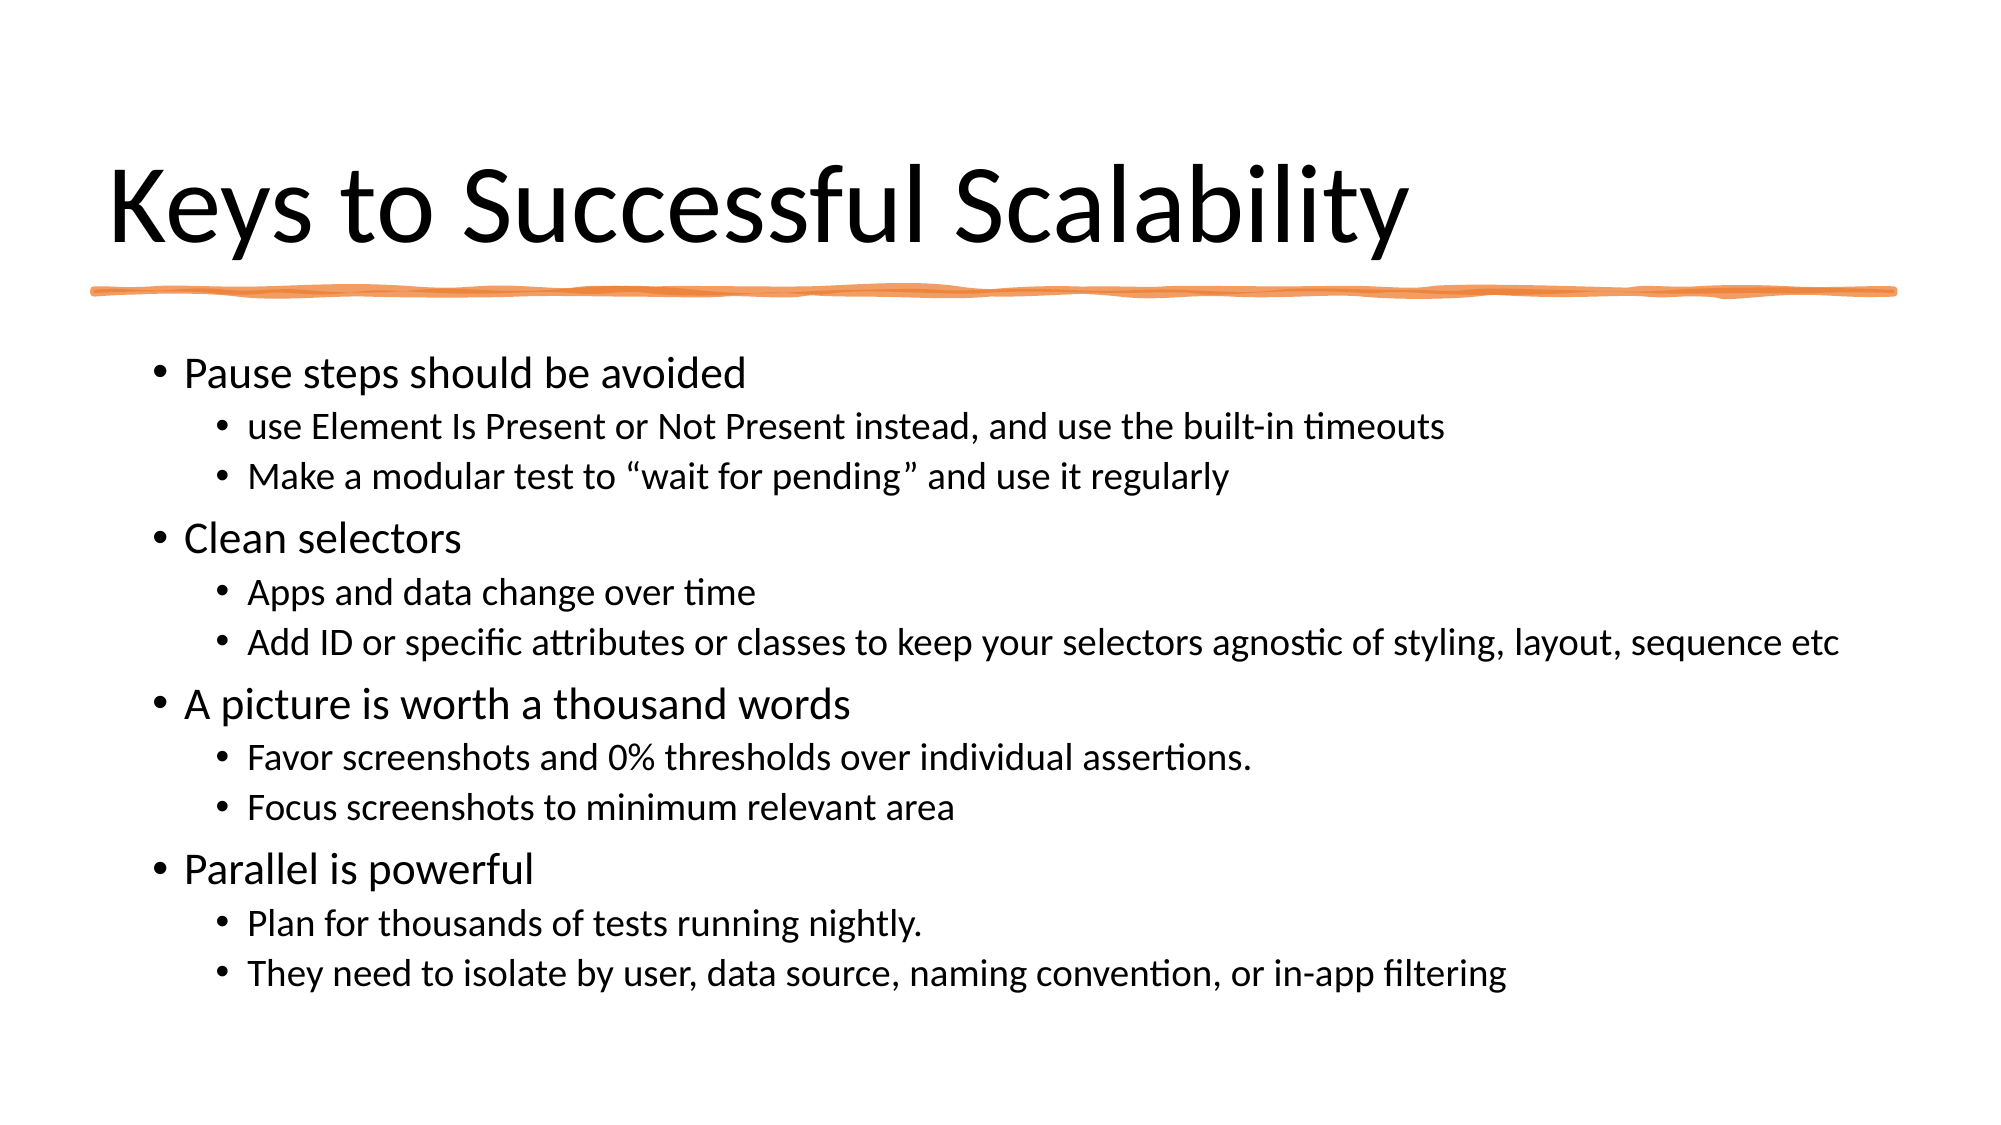

Keys to Successful Scalability

Pause steps should be avoided
use Element Is Present or Not Present instead, and use the built-in timeouts
Make a modular test to “wait for pending” and use it regularly
Clean selectors
Apps and data change over time
Add ID or specific attributes or classes to keep your selectors agnostic of styling, layout, sequence etc
A picture is worth a thousand words
Favor screenshots and 0% thresholds over individual assertions.
Focus screenshots to minimum relevant area
Parallel is powerful
Plan for thousands of tests running nightly.
They need to isolate by user, data source, naming convention, or in-app filtering